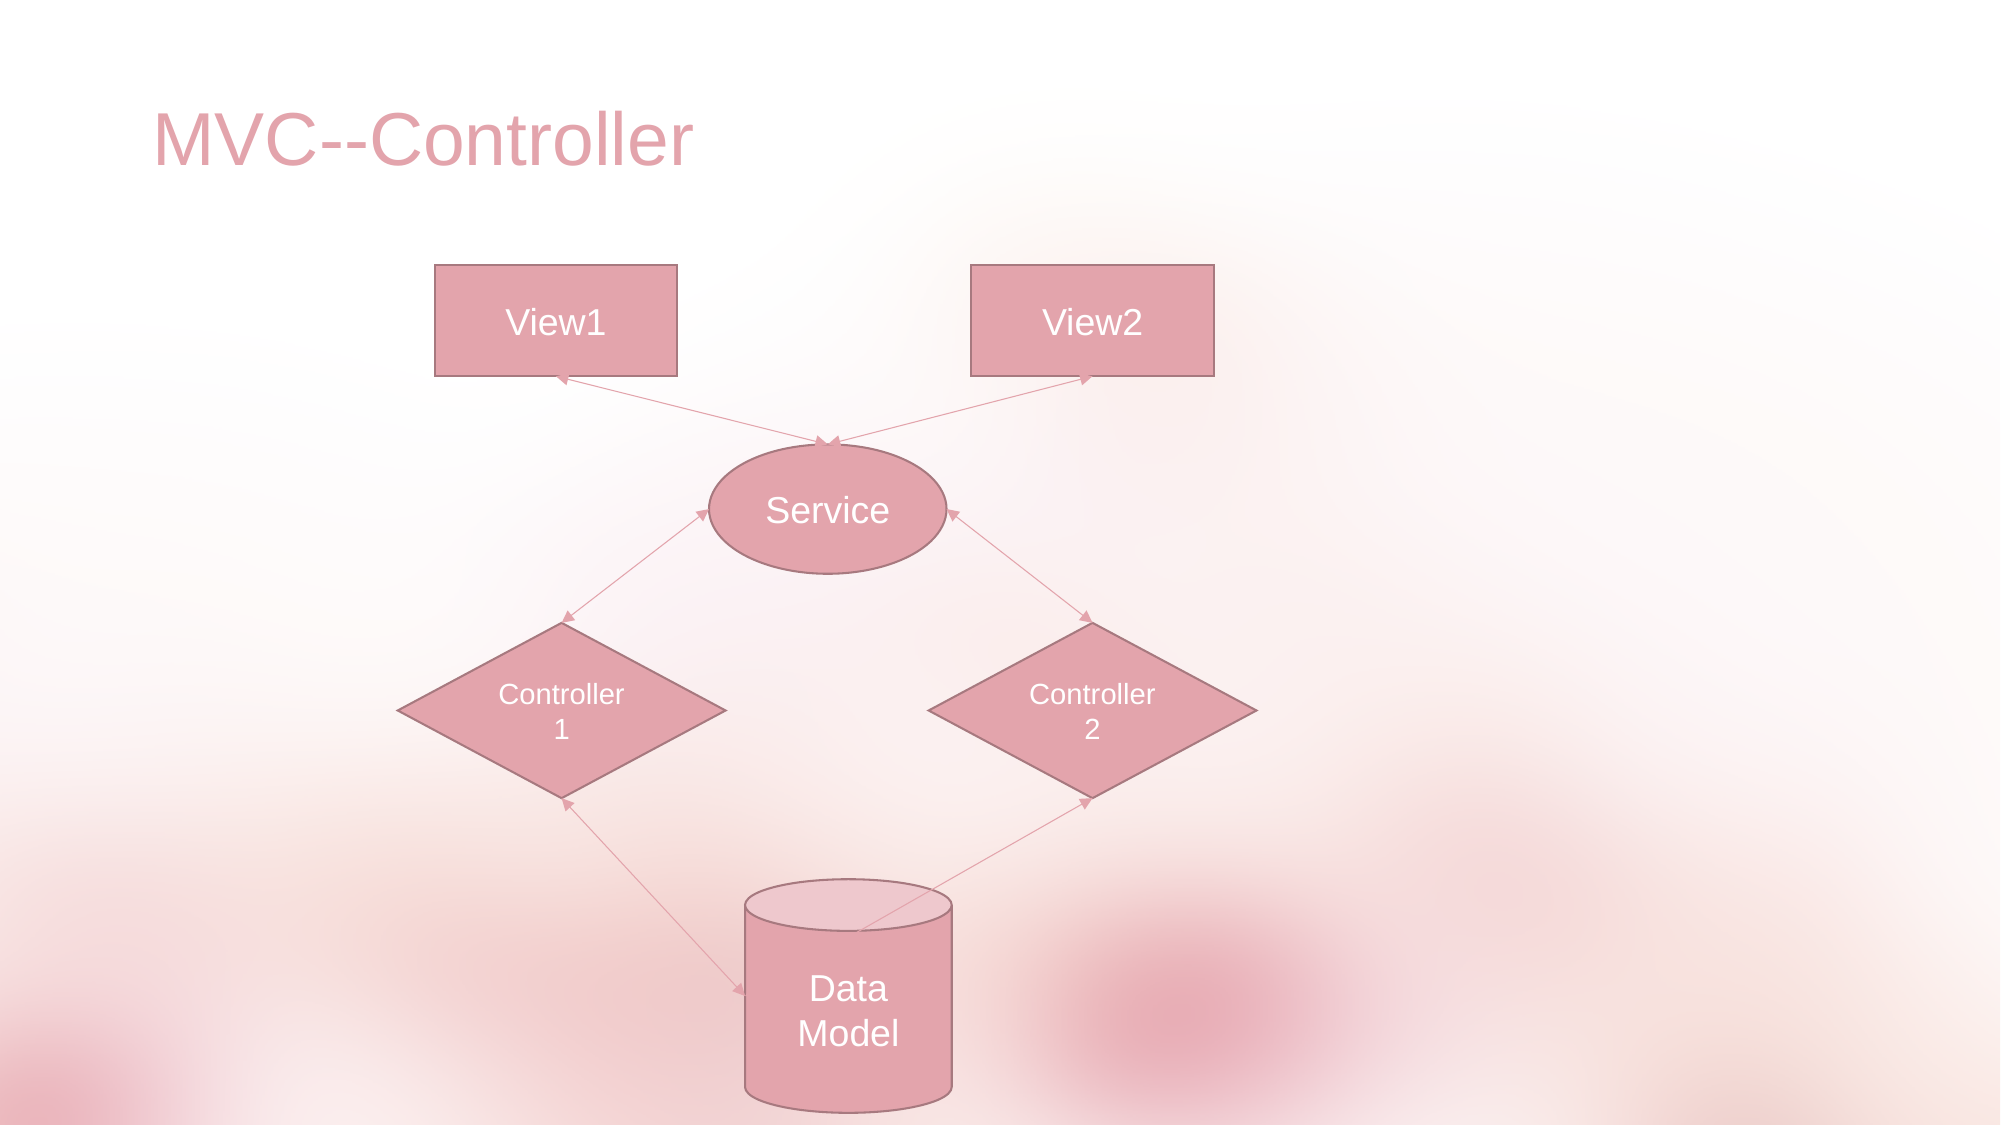

# MVC--Controller
View1
View2
Service
Controller1
Controller2
Data Model